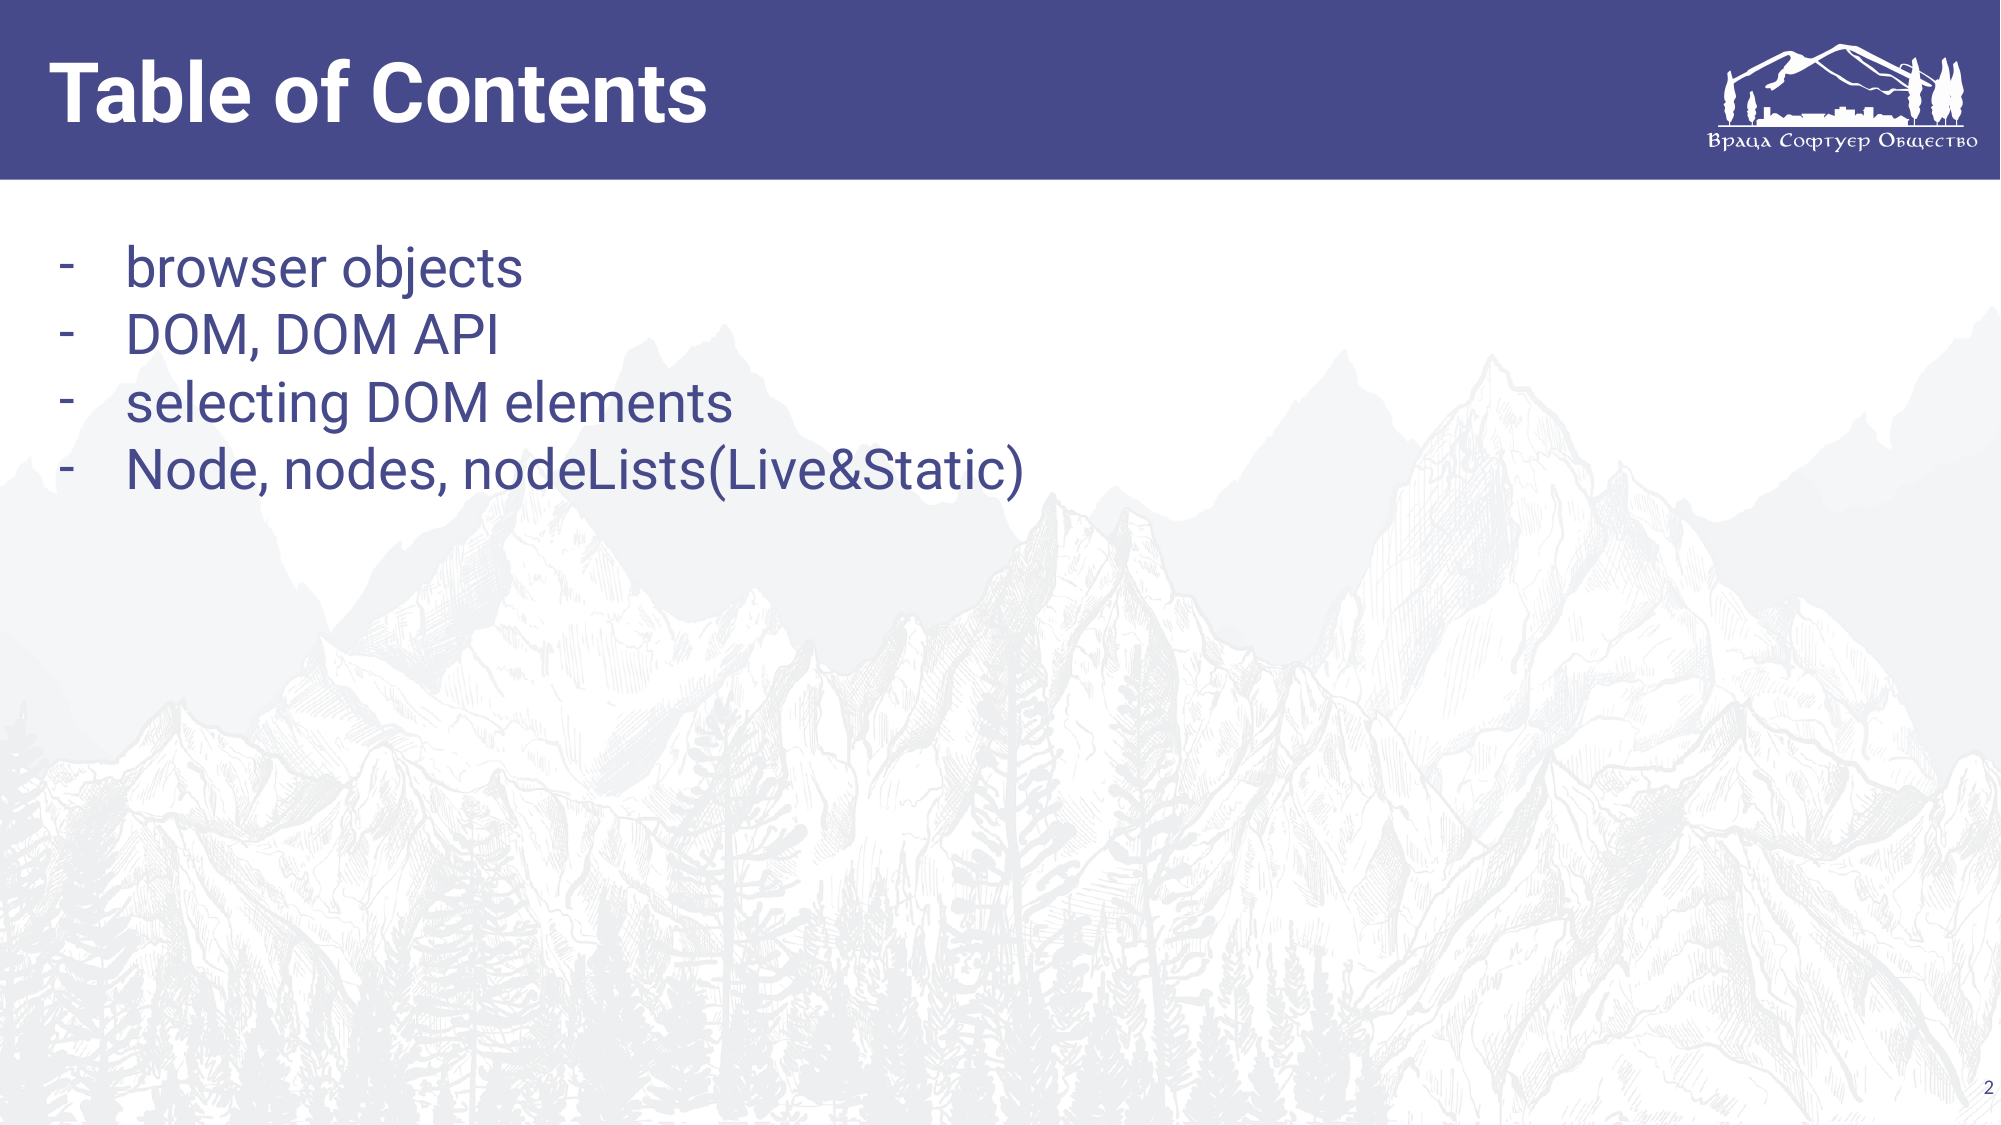

# Table of Contents
browser objects
DOM, DOM API
selecting DOM elements
Node, nodes, nodeLists(Live&Static)

2